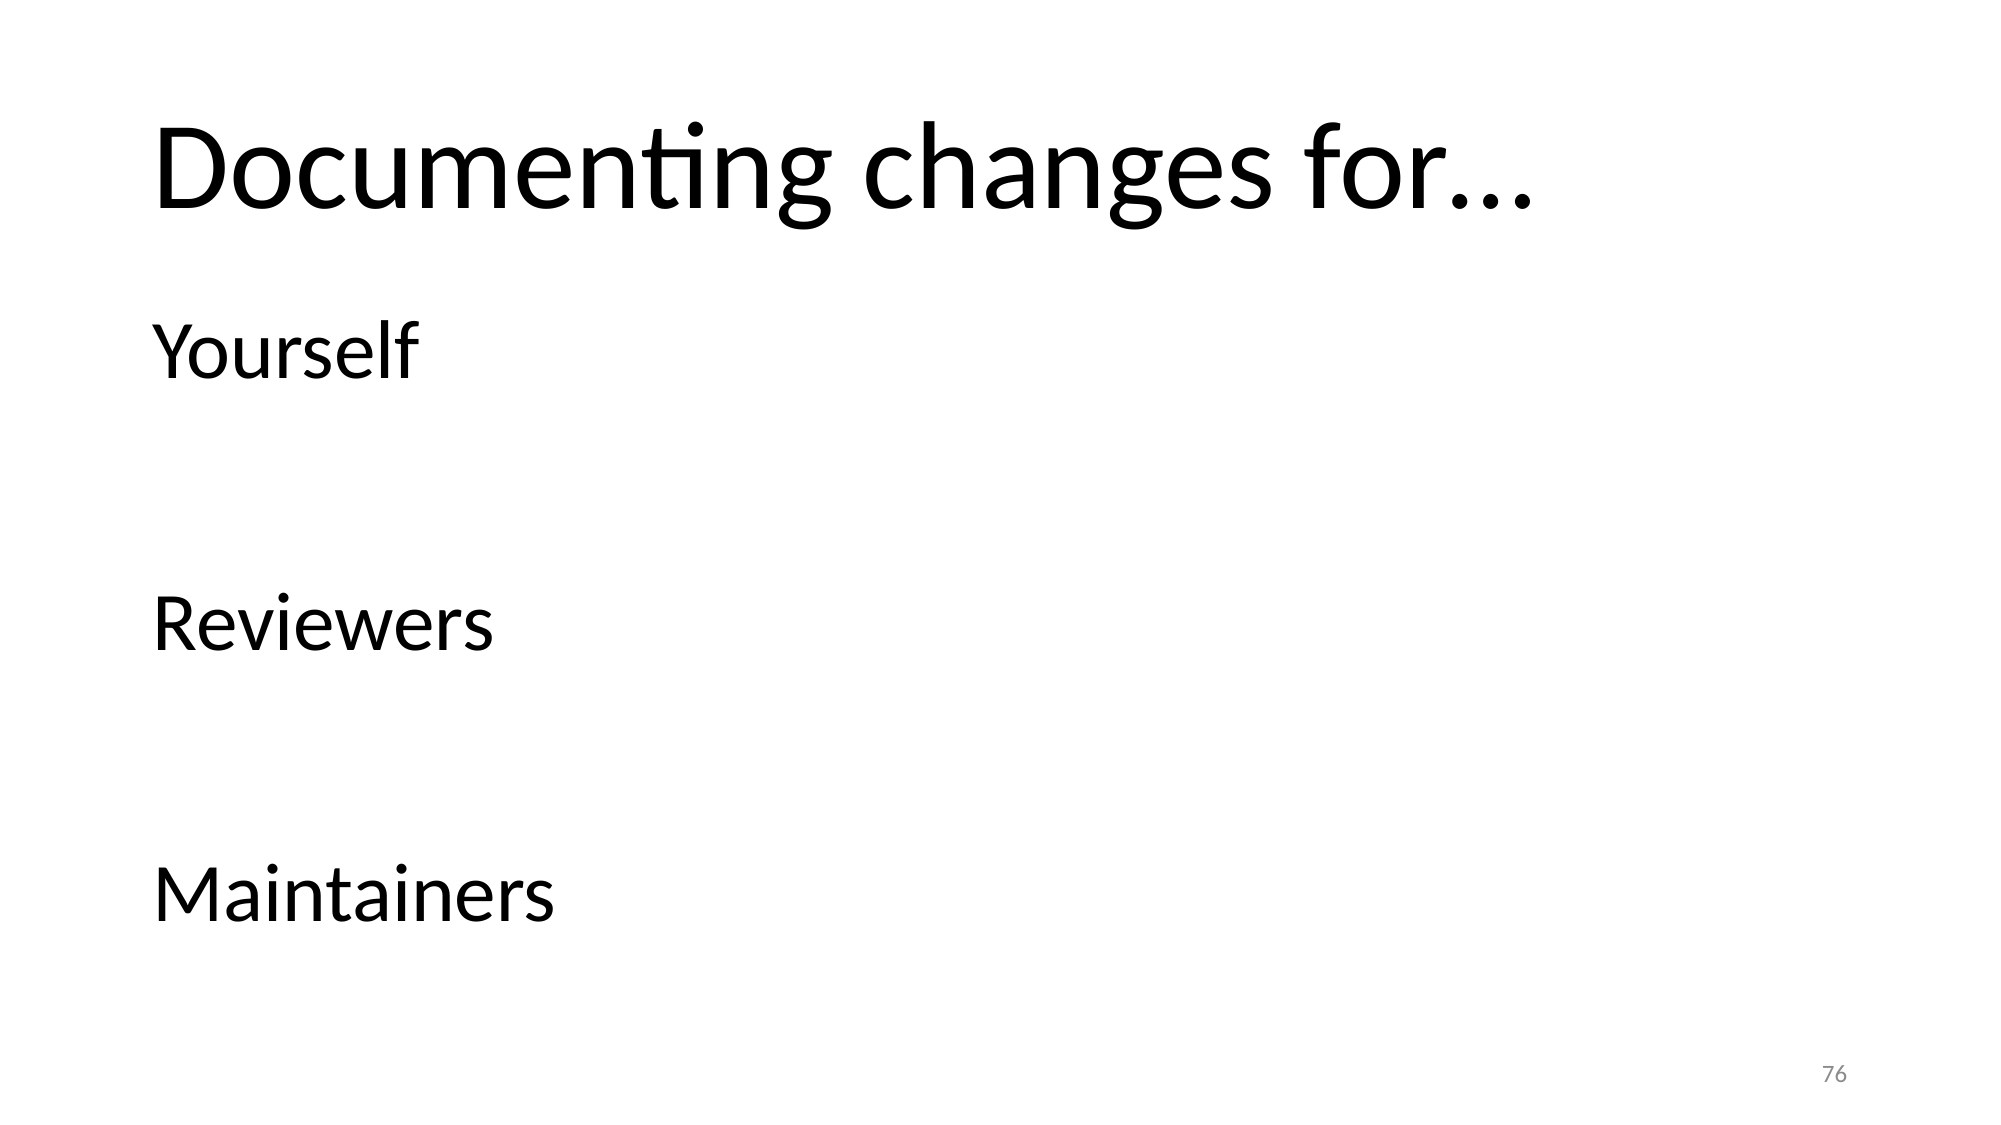

# Documenting changes for…
Yourself

Reviewers

Maintainers
76